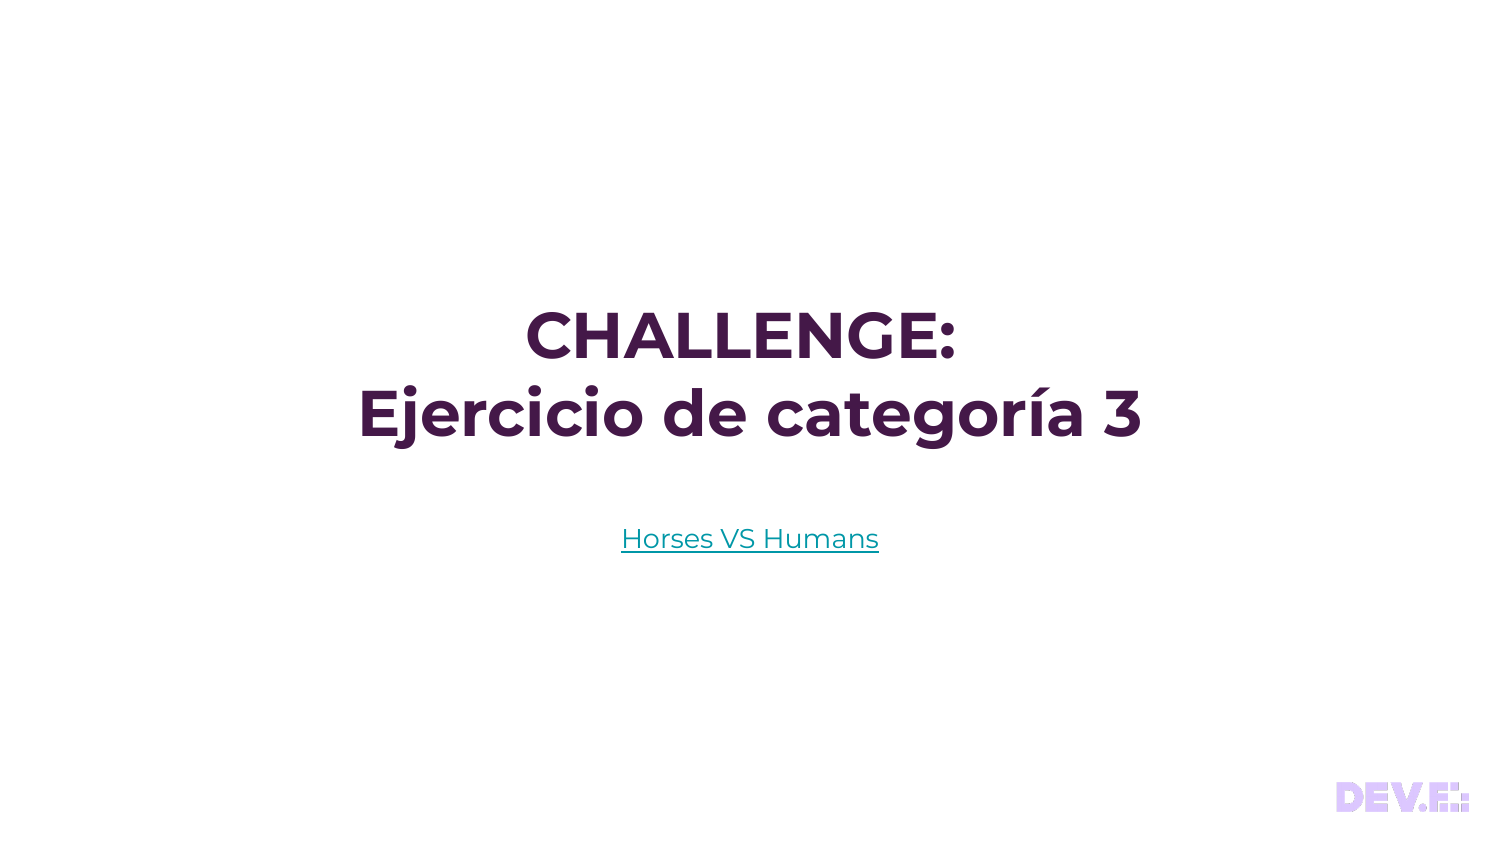

CHALLENGE:
Ejercicio de categoría 3
Horses VS Humans